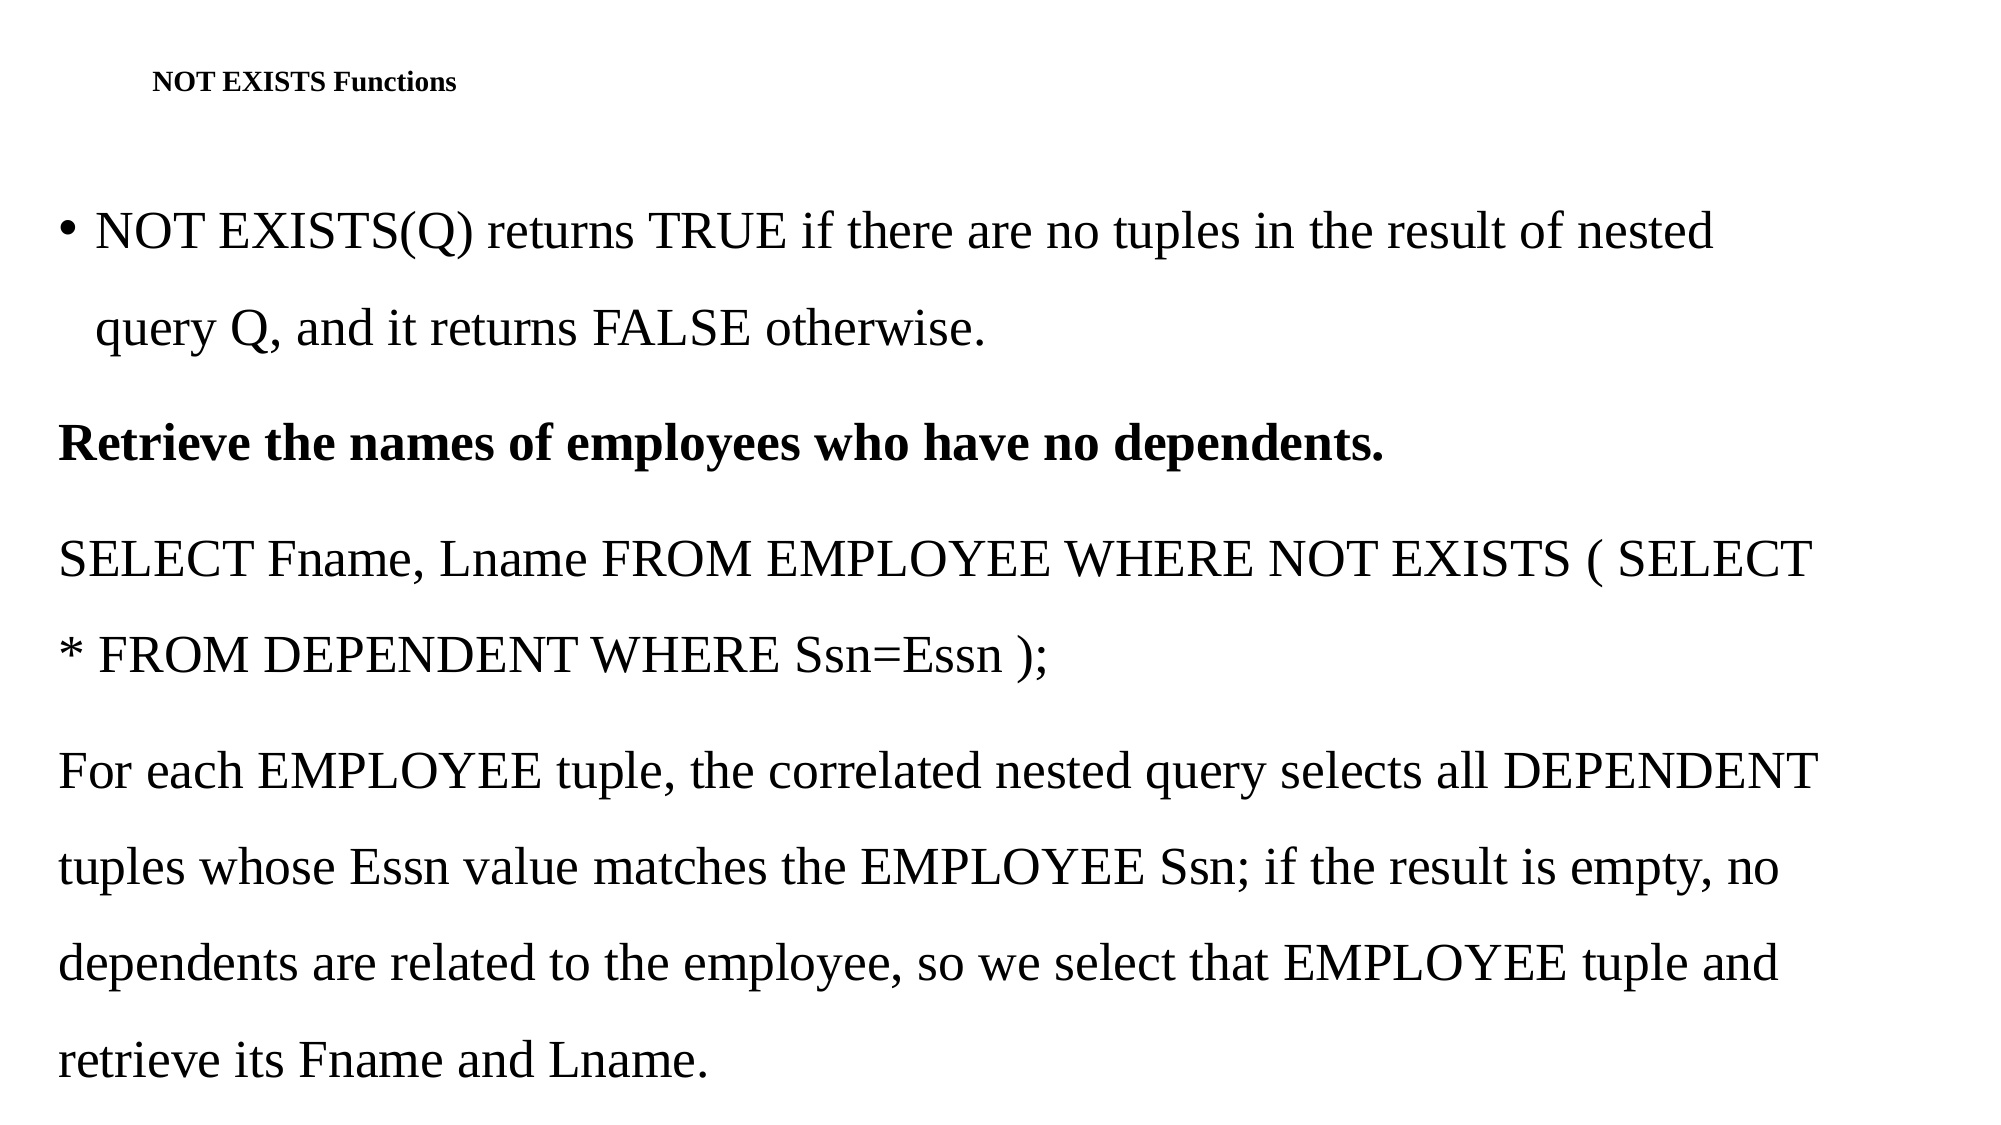

# NOT EXISTS Functions
NOT EXISTS(Q) returns TRUE if there are no tuples in the result of nested query Q, and it returns FALSE otherwise.
Retrieve the names of employees who have no dependents.
SELECT Fname, Lname FROM EMPLOYEE WHERE NOT EXISTS ( SELECT * FROM DEPENDENT WHERE Ssn=Essn );
For each EMPLOYEE tuple, the correlated nested query selects all DEPENDENT tuples whose Essn value matches the EMPLOYEE Ssn; if the result is empty, no dependents are related to the employee, so we select that EMPLOYEE tuple and retrieve its Fname and Lname.